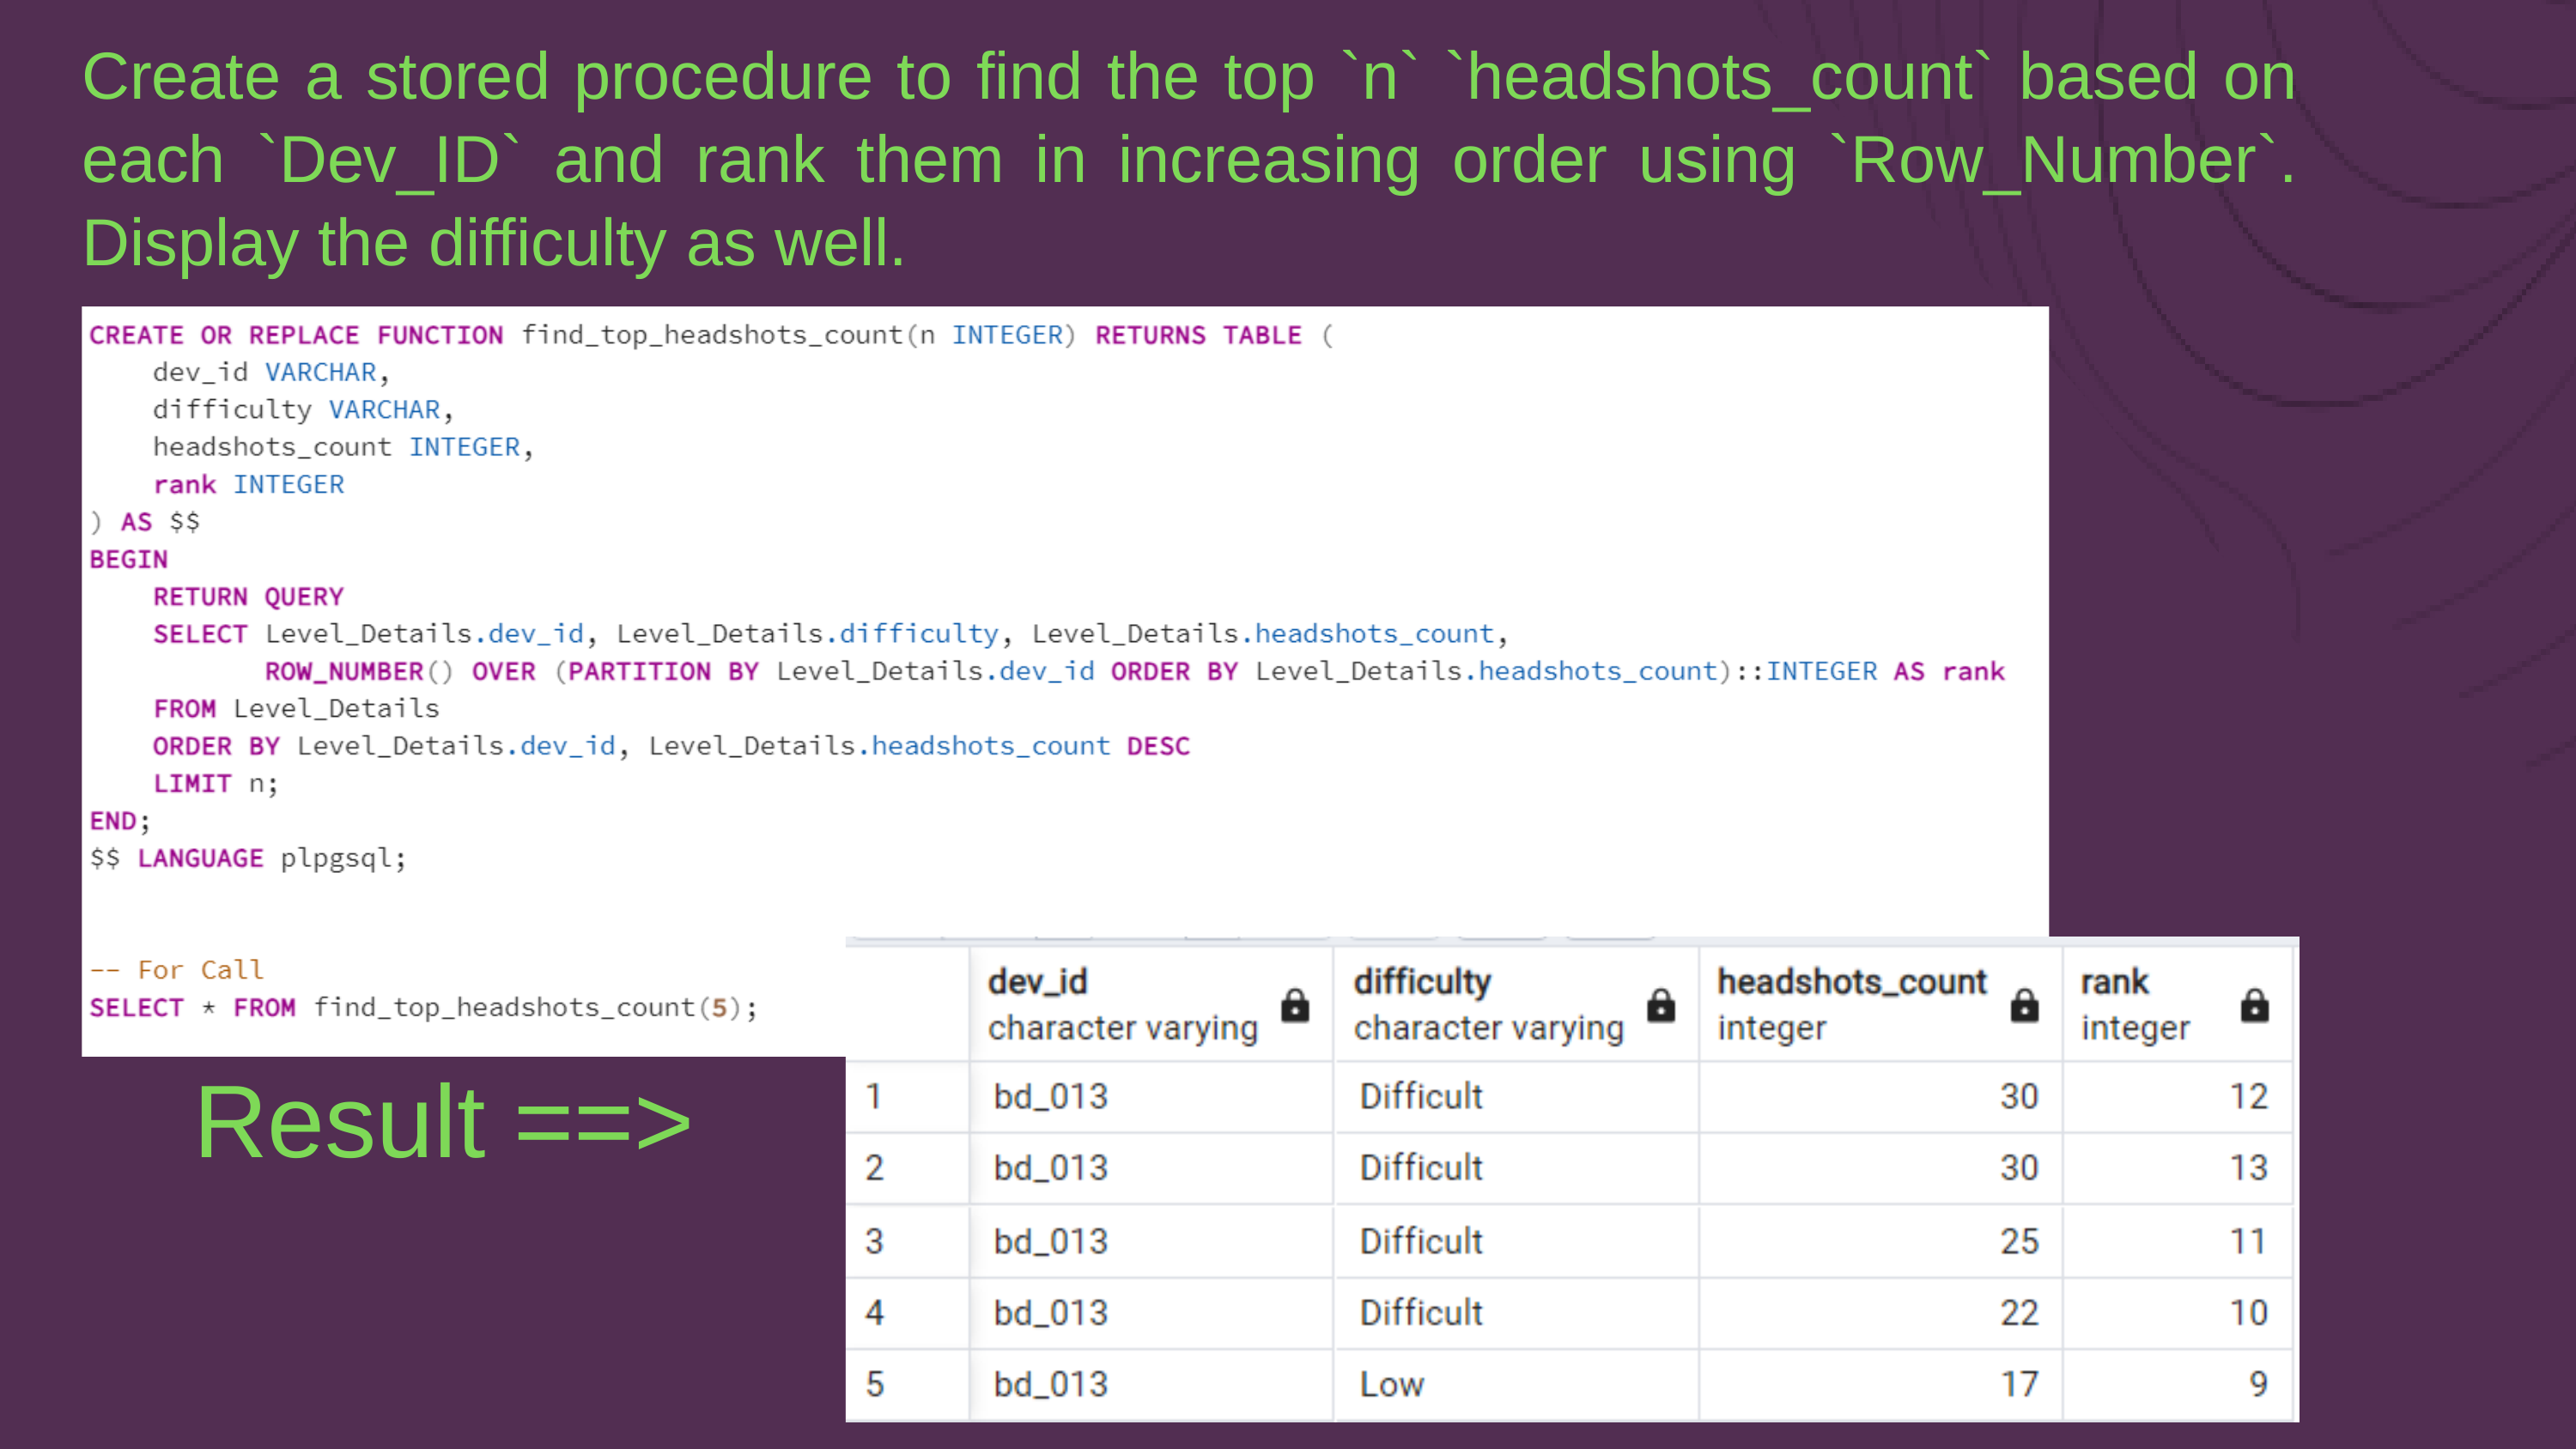

Create a stored procedure to find the top `n` `headshots_count` based on each `Dev_ID` and rank them in increasing order using `Row_Number`. Display the difficulty as well.

Result ==>